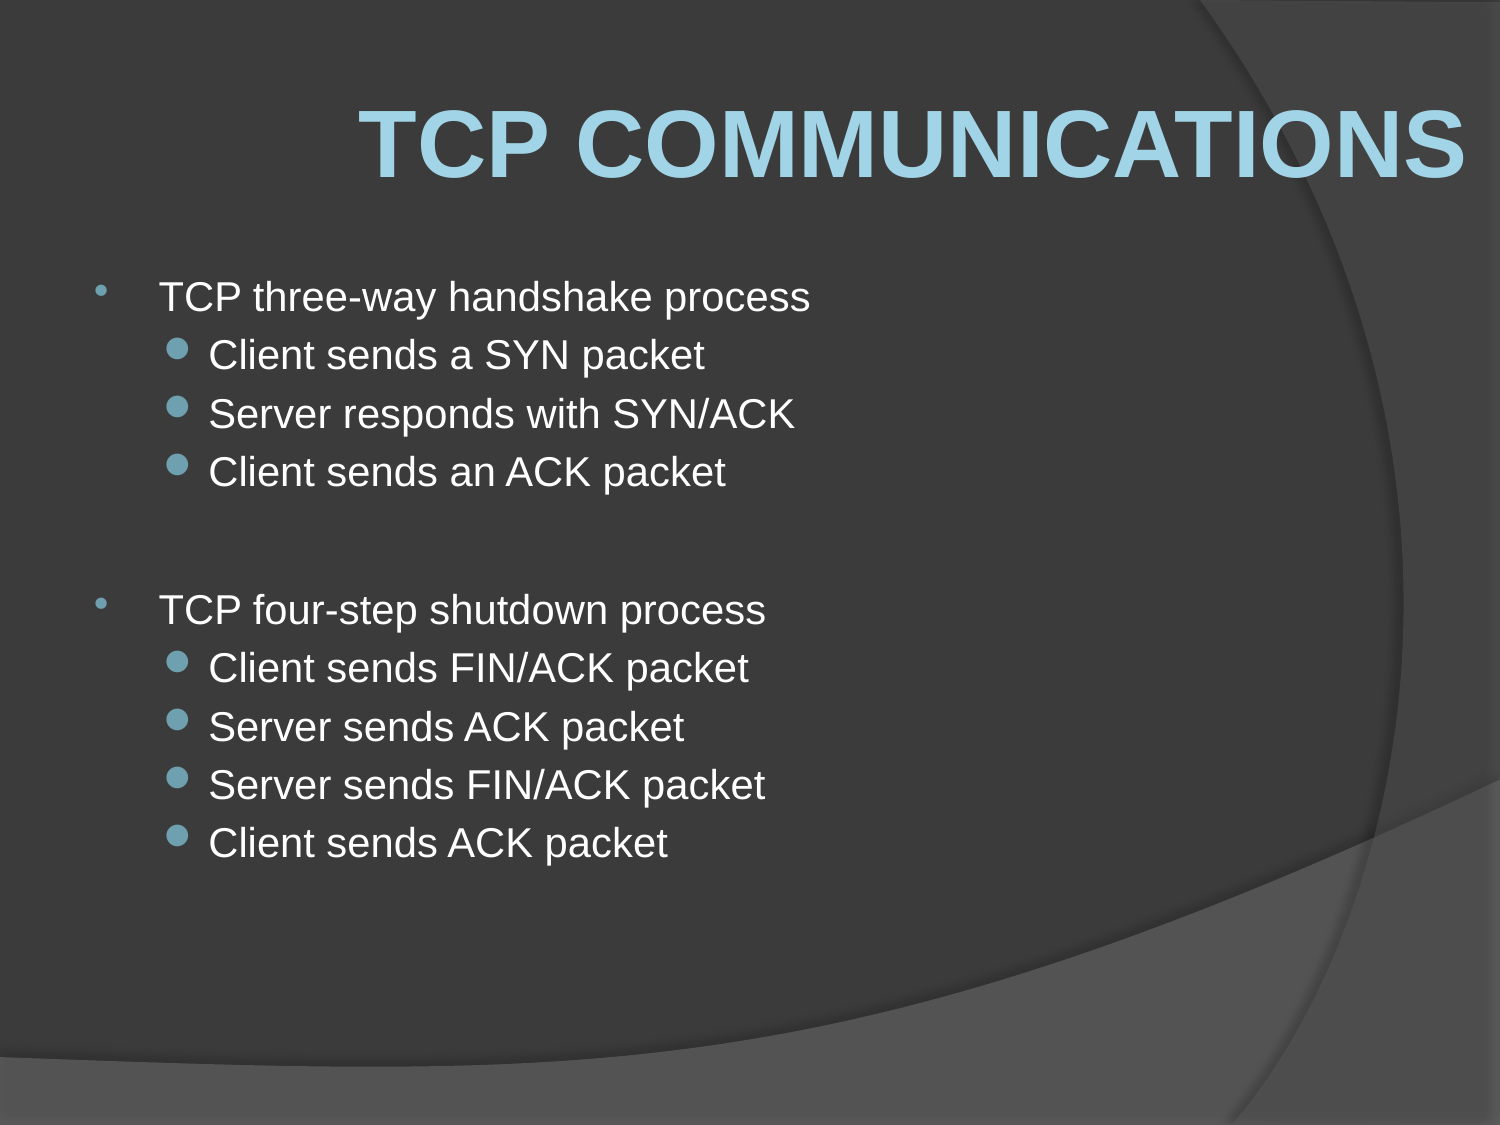

# TCP Communications
TCP three-way handshake process
Client sends a SYN packet
Server responds with SYN/ACK
Client sends an ACK packet

TCP four-step shutdown process
Client sends FIN/ACK packet
Server sends ACK packet
Server sends FIN/ACK packet
Client sends ACK packet